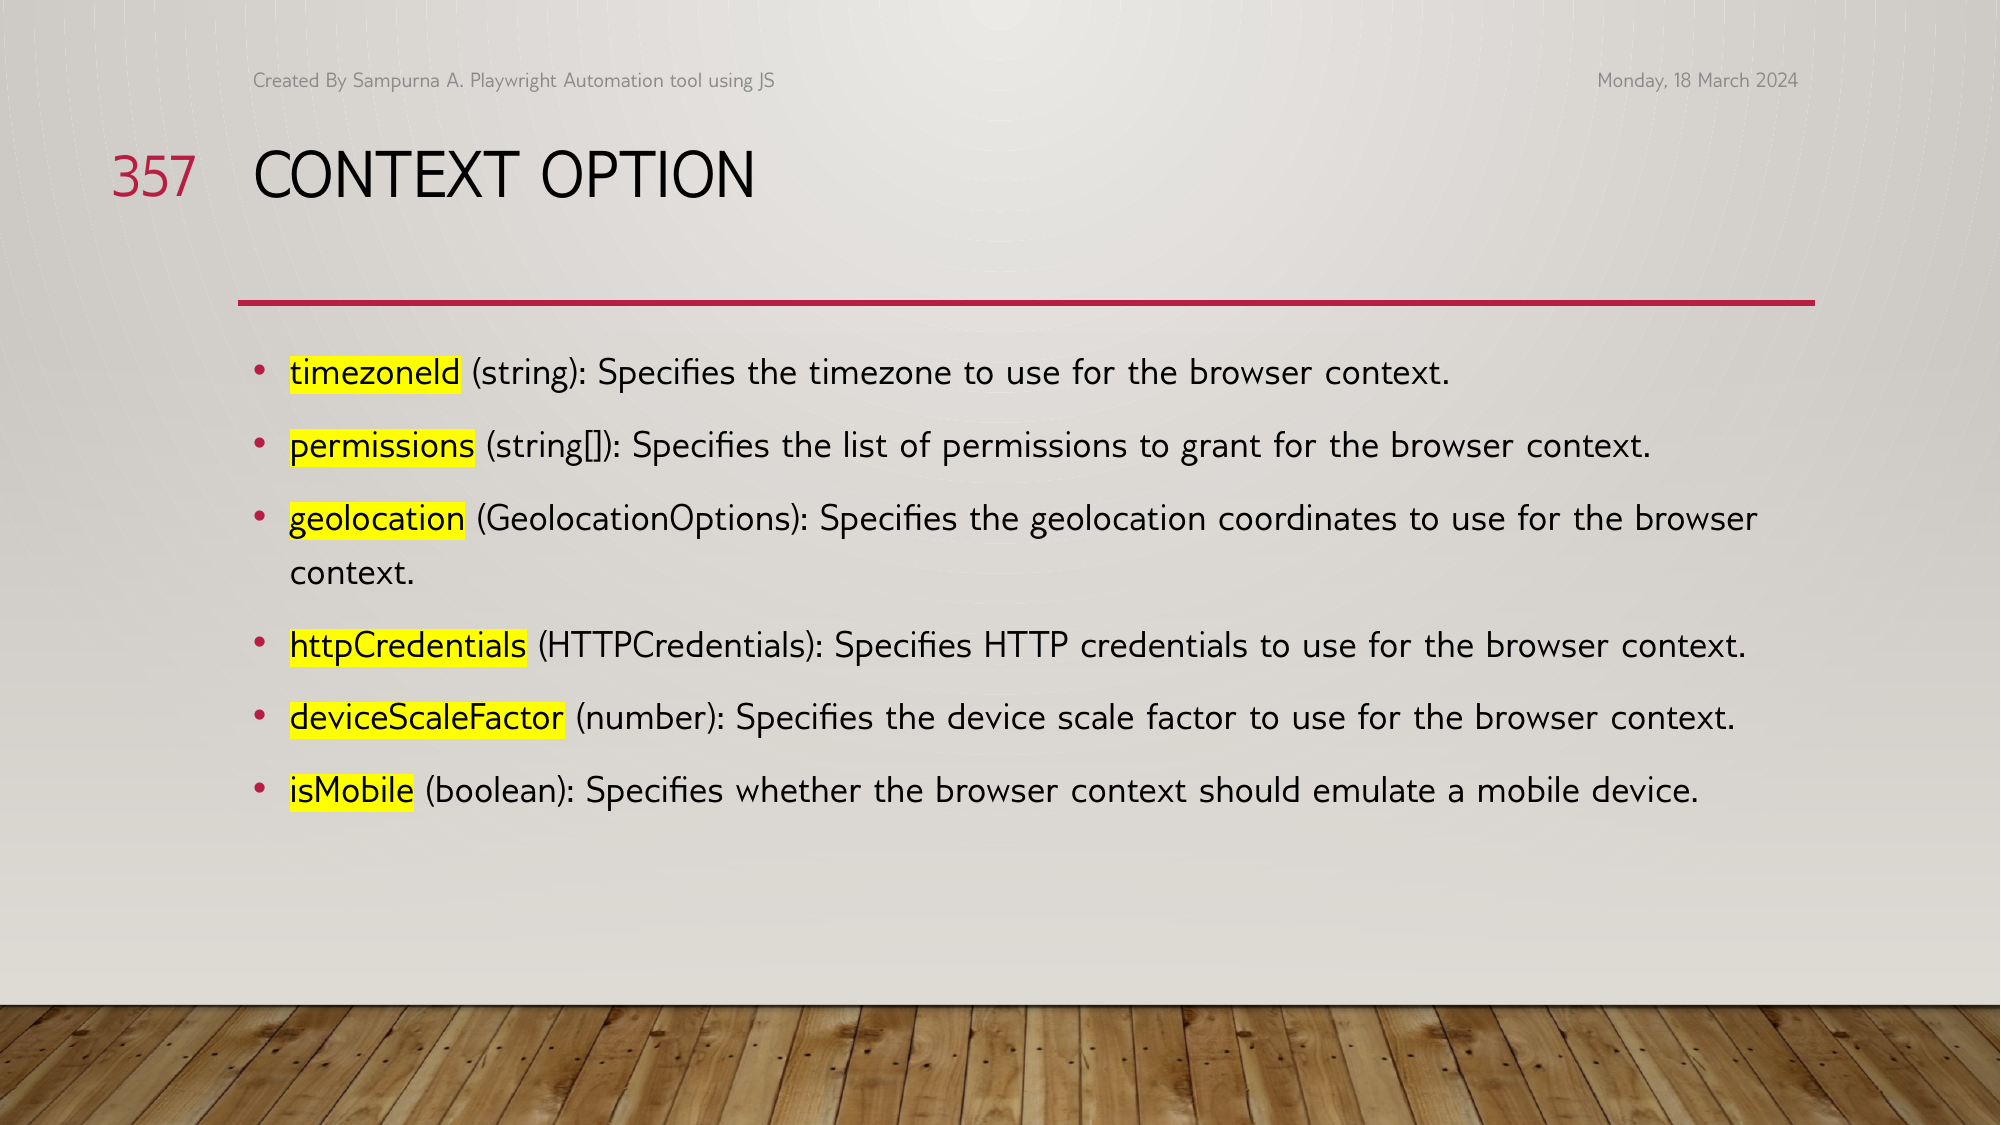

Created By Sampurna A. Playwright Automation tool using JS
Monday, 18 March 2024
357
# Context Option
timezoneId (string): Specifies the timezone to use for the browser context.
permissions (string[]): Specifies the list of permissions to grant for the browser context.
geolocation (GeolocationOptions): Specifies the geolocation coordinates to use for the browser context.
httpCredentials (HTTPCredentials): Specifies HTTP credentials to use for the browser context.
deviceScaleFactor (number): Specifies the device scale factor to use for the browser context.
isMobile (boolean): Specifies whether the browser context should emulate a mobile device.